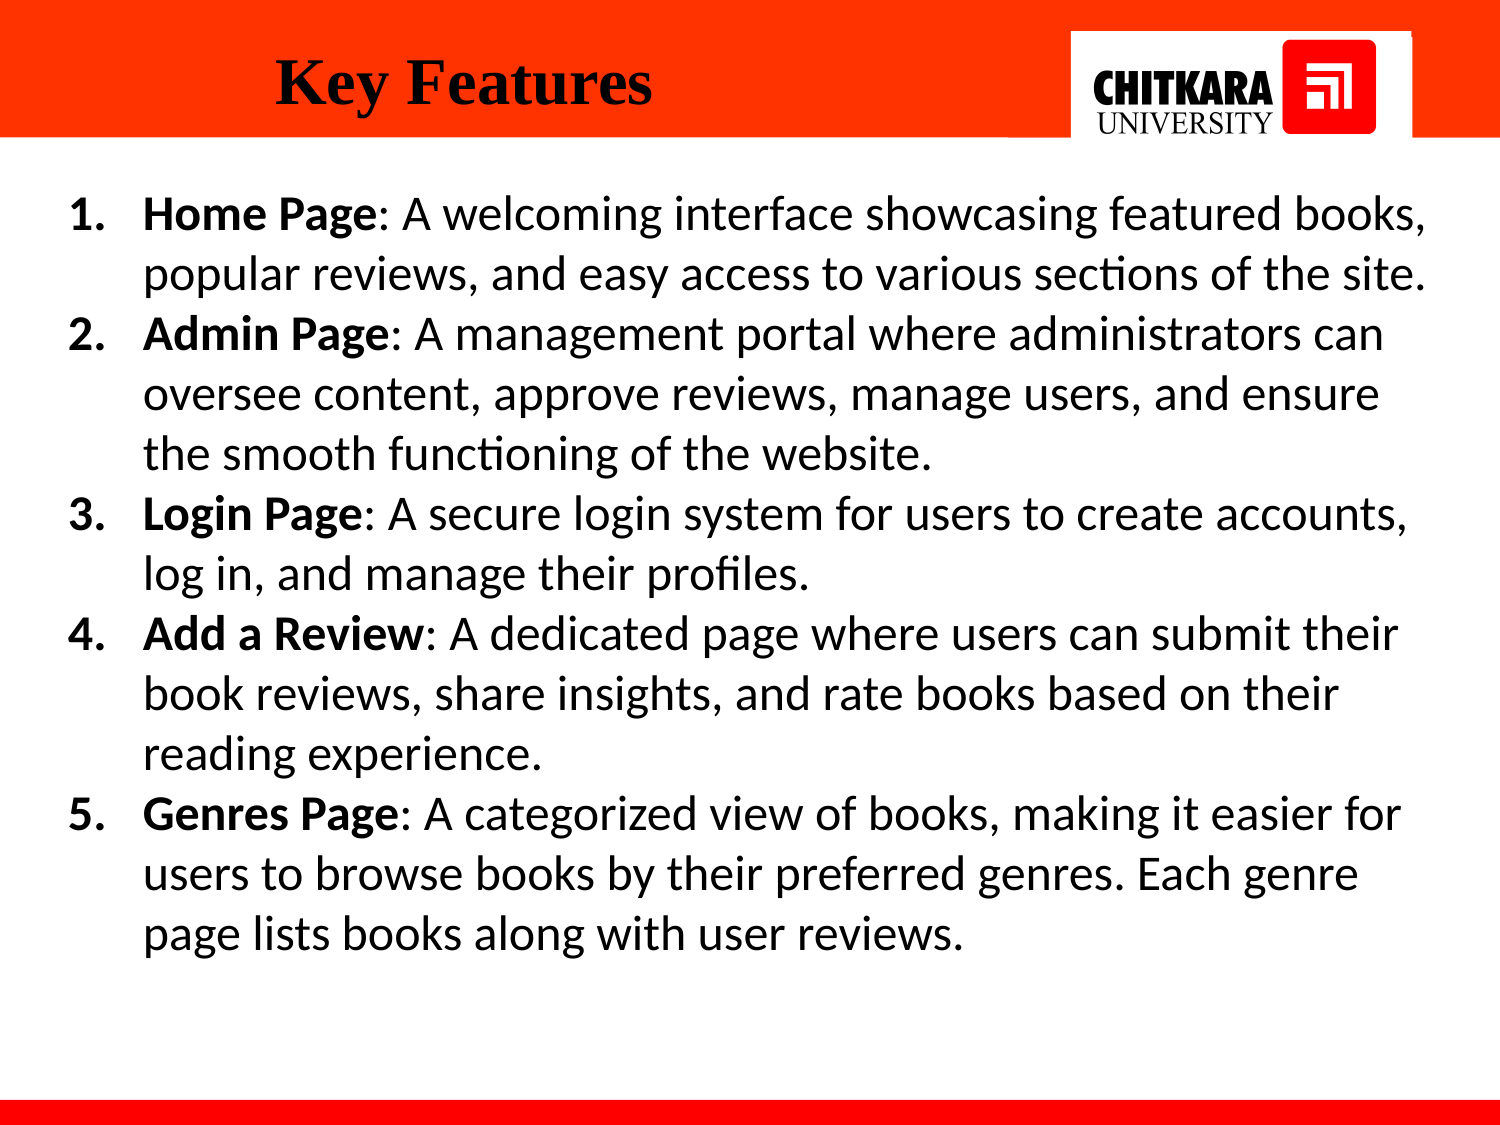

Key Features
Home Page: A welcoming interface showcasing featured books, popular reviews, and easy access to various sections of the site.
Admin Page: A management portal where administrators can oversee content, approve reviews, manage users, and ensure the smooth functioning of the website.
Login Page: A secure login system for users to create accounts, log in, and manage their profiles.
Add a Review: A dedicated page where users can submit their book reviews, share insights, and rate books based on their reading experience.
Genres Page: A categorized view of books, making it easier for users to browse books by their preferred genres. Each genre page lists books along with user reviews.